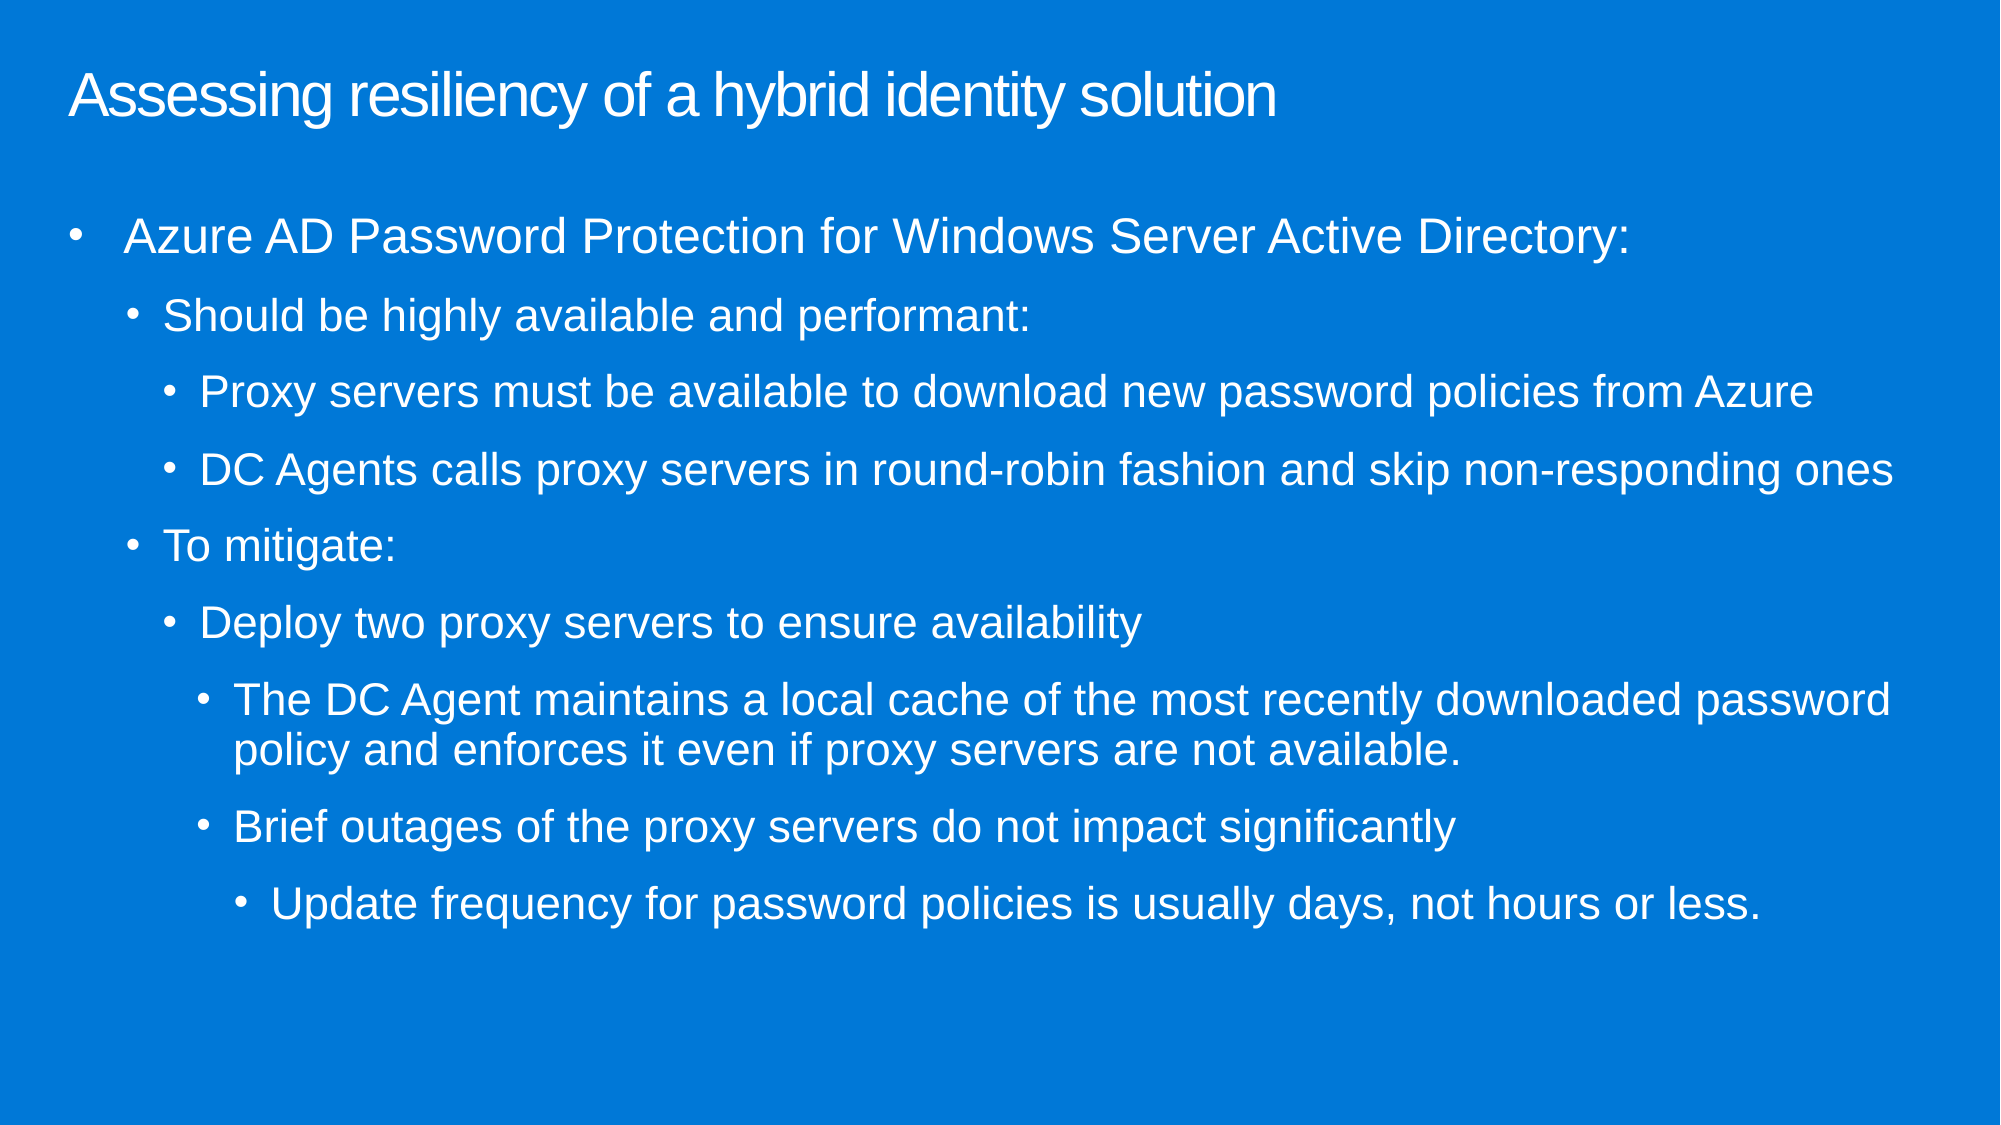

# Assessing resiliency of a hybrid identity solution
Azure AD Password Protection for Windows Server Active Directory:
Should be highly available and performant:
Proxy servers must be available to download new password policies from Azure
DC Agents calls proxy servers in round-robin fashion and skip non-responding ones
To mitigate:
Deploy two proxy servers to ensure availability
The DC Agent maintains a local cache of the most recently downloaded password policy and enforces it even if proxy servers are not available.
Brief outages of the proxy servers do not impact significantly
Update frequency for password policies is usually days, not hours or less.